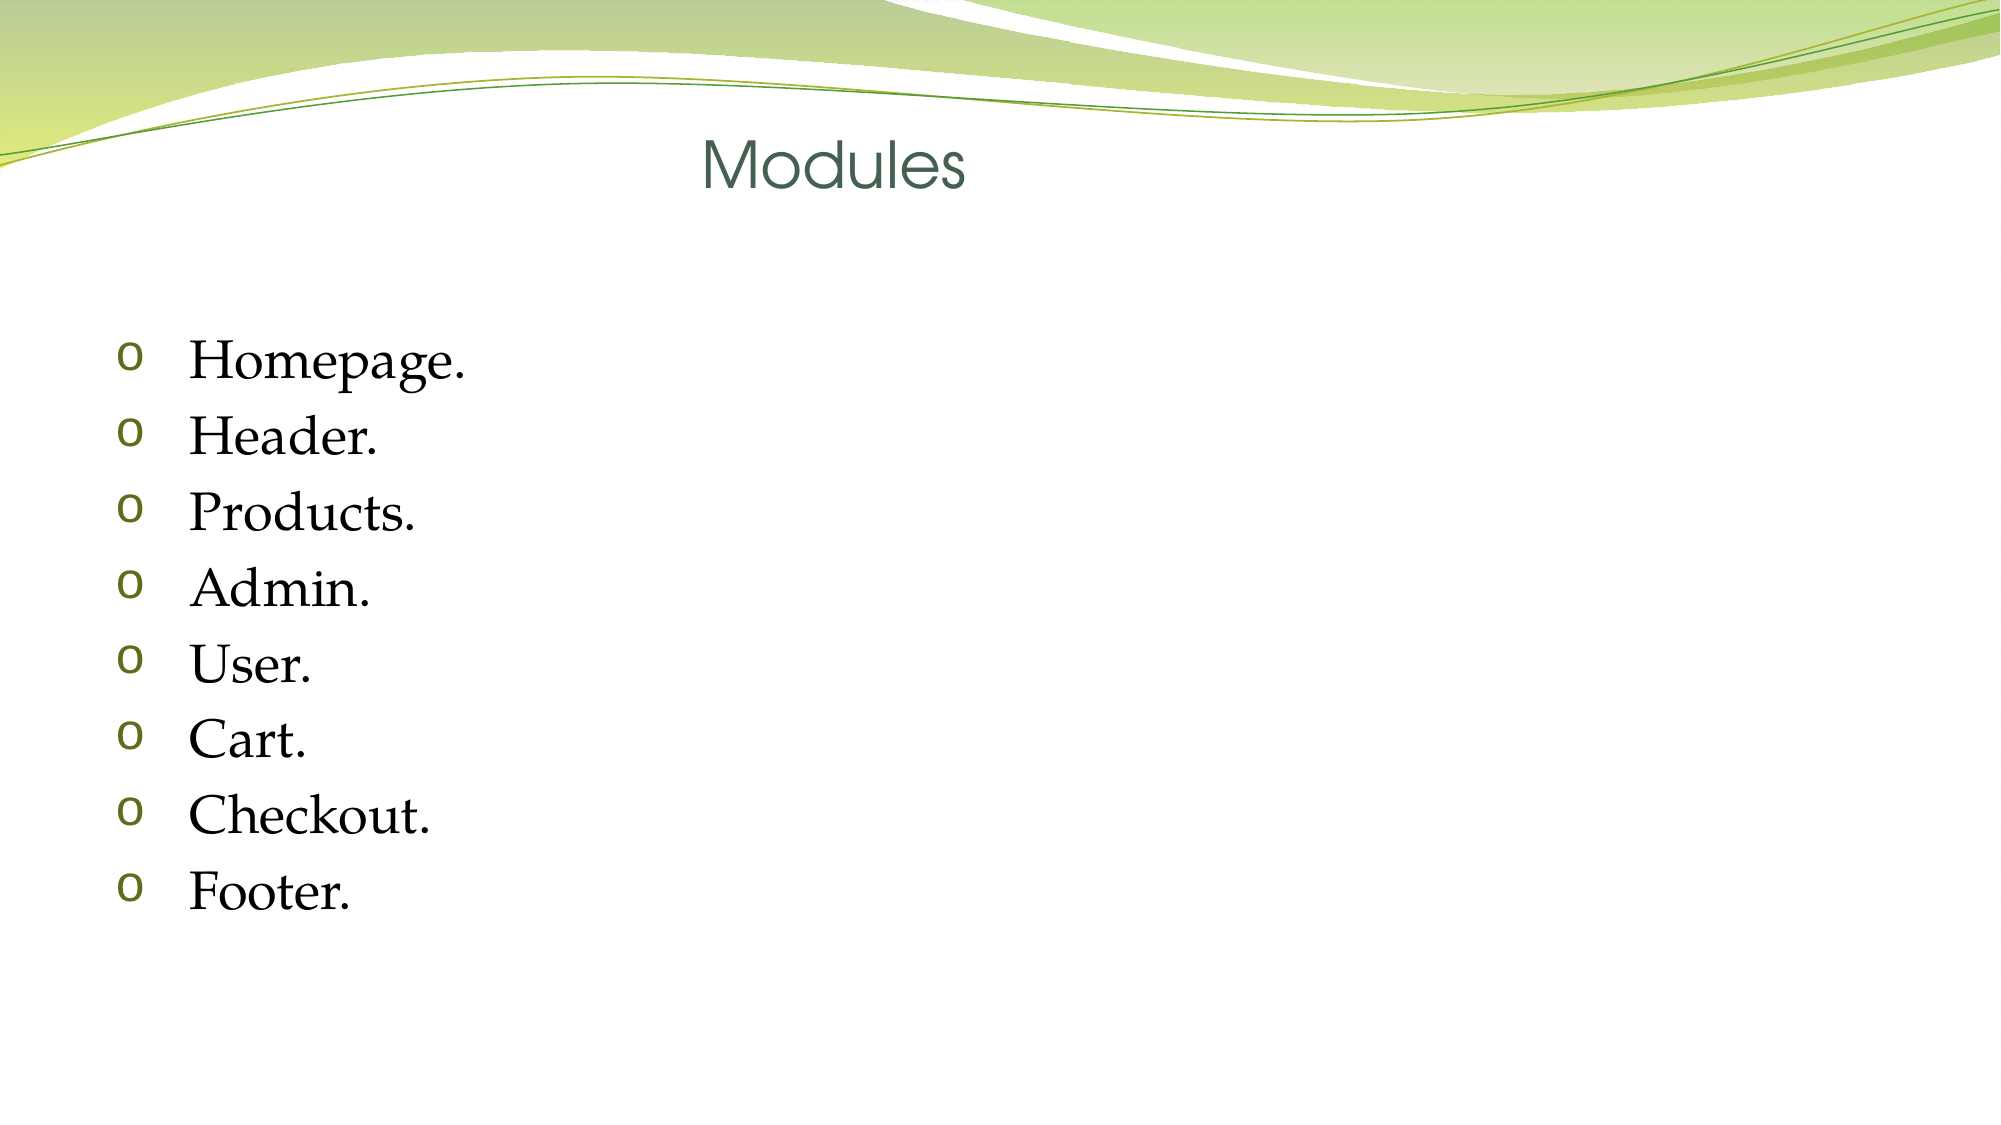

Modules
Homepage.
Header.
Products.
Admin.
User.
Cart.
Checkout.
Footer.